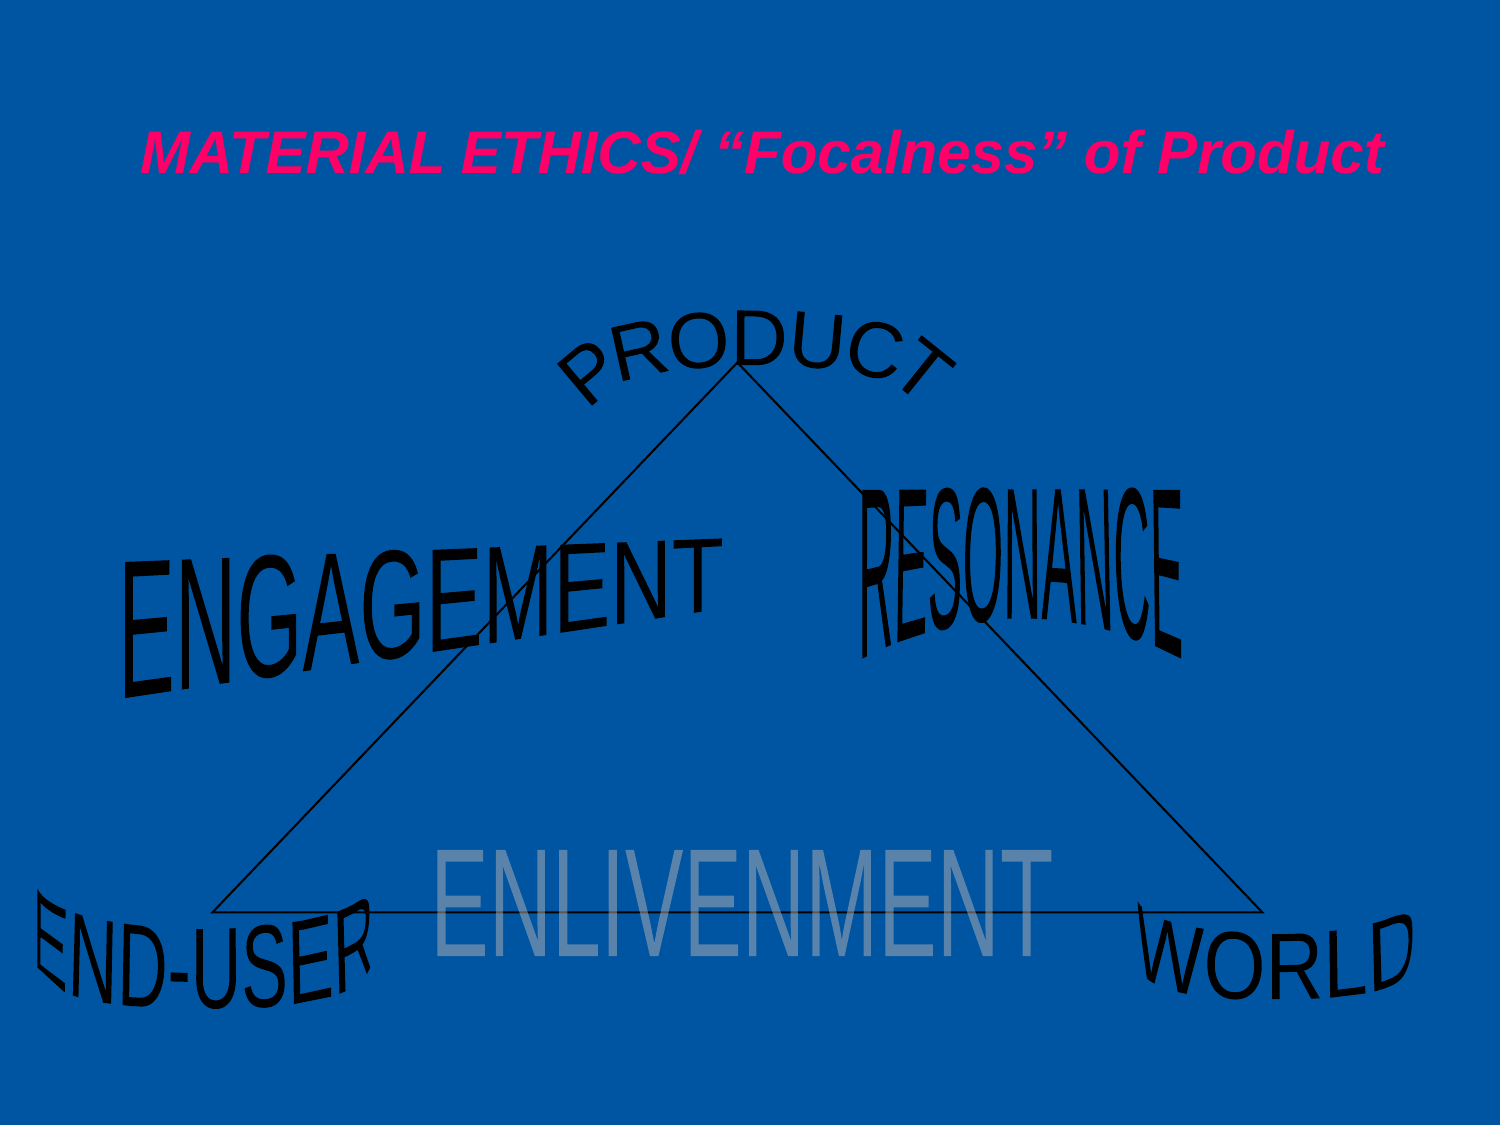

# MATERIAL ETHICS/ “Focalness” of Product
PRODUCT

RESONANCE
ENGAGEMENT
ENLIVENMENT
END-USER
WORLD